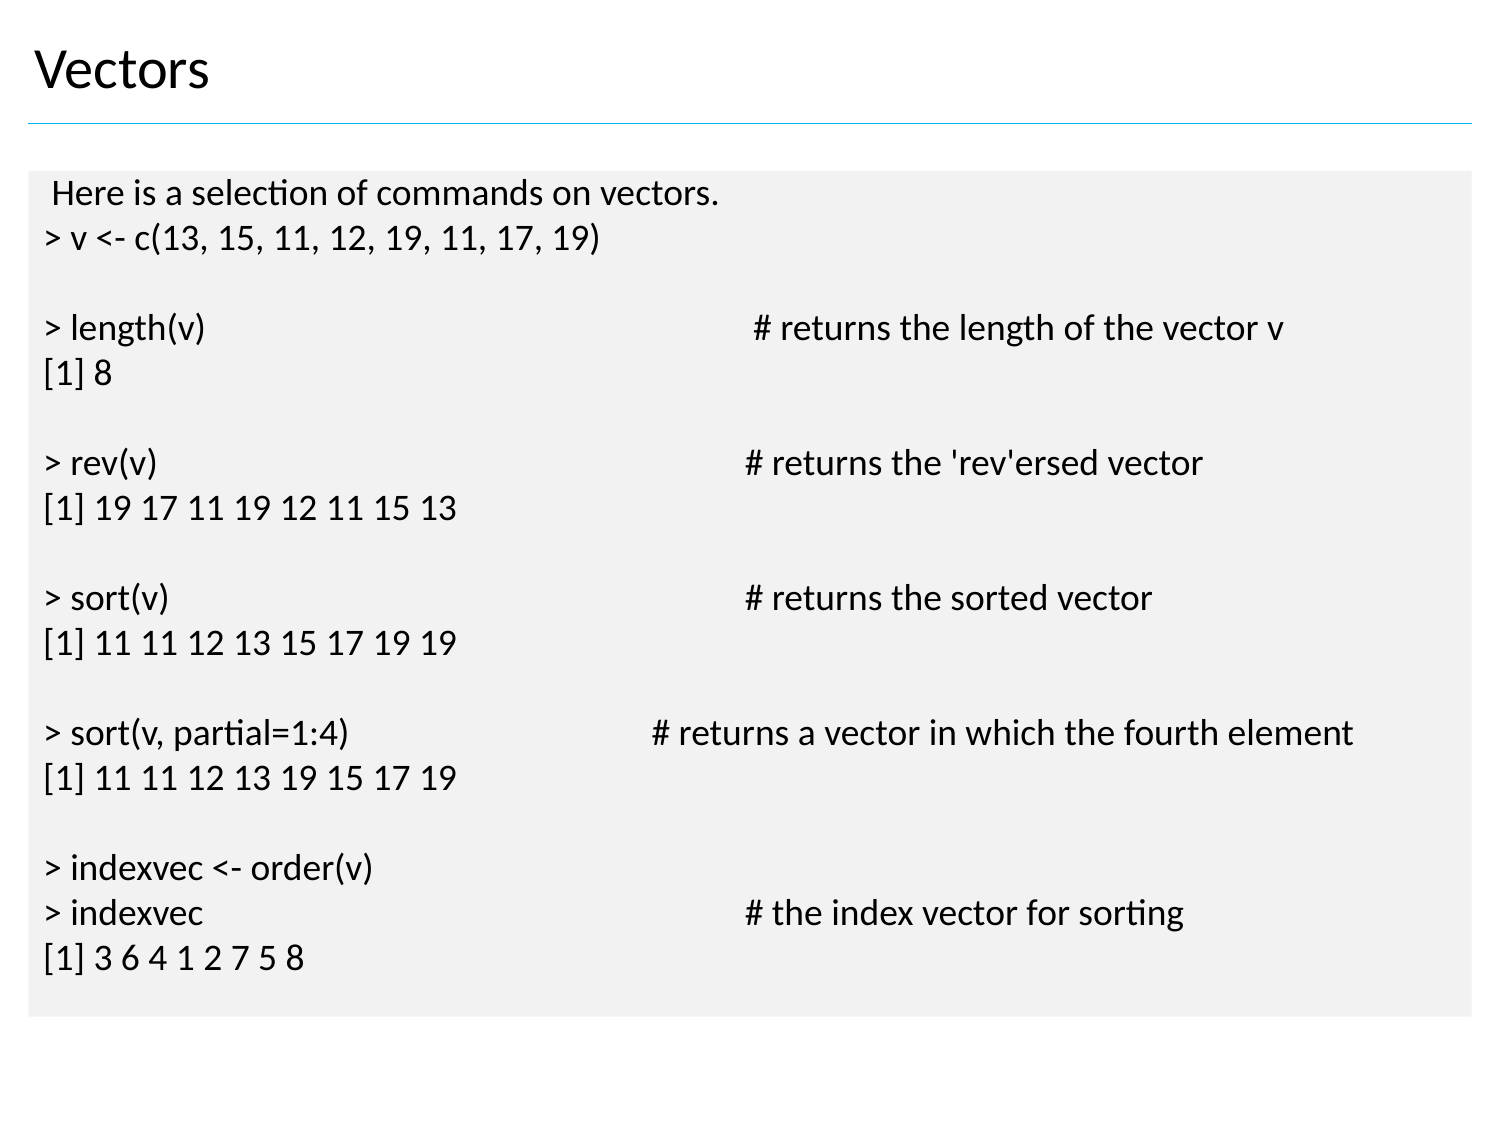

Vectors
 Here is a selection of commands on vectors.
> v <- c(13, 15, 11, 12, 19, 11, 17, 19)

> length(v)		 	             # returns the length of the vector v
[1] 8

> rev(v) 				            # returns the 'rev'ersed vector
[1] 19 17 11 19 12 11 15 13

> sort(v) 			   	            # returns the sorted vector
[1] 11 11 12 13 15 17 19 19

> sort(v, partial=1:4)		 # returns a vector in which the fourth element
[1] 11 11 12 13 19 15 17 19

> indexvec <- order(v)
> indexvec 			            # the index vector for sorting
[1] 3 6 4 1 2 7 5 8